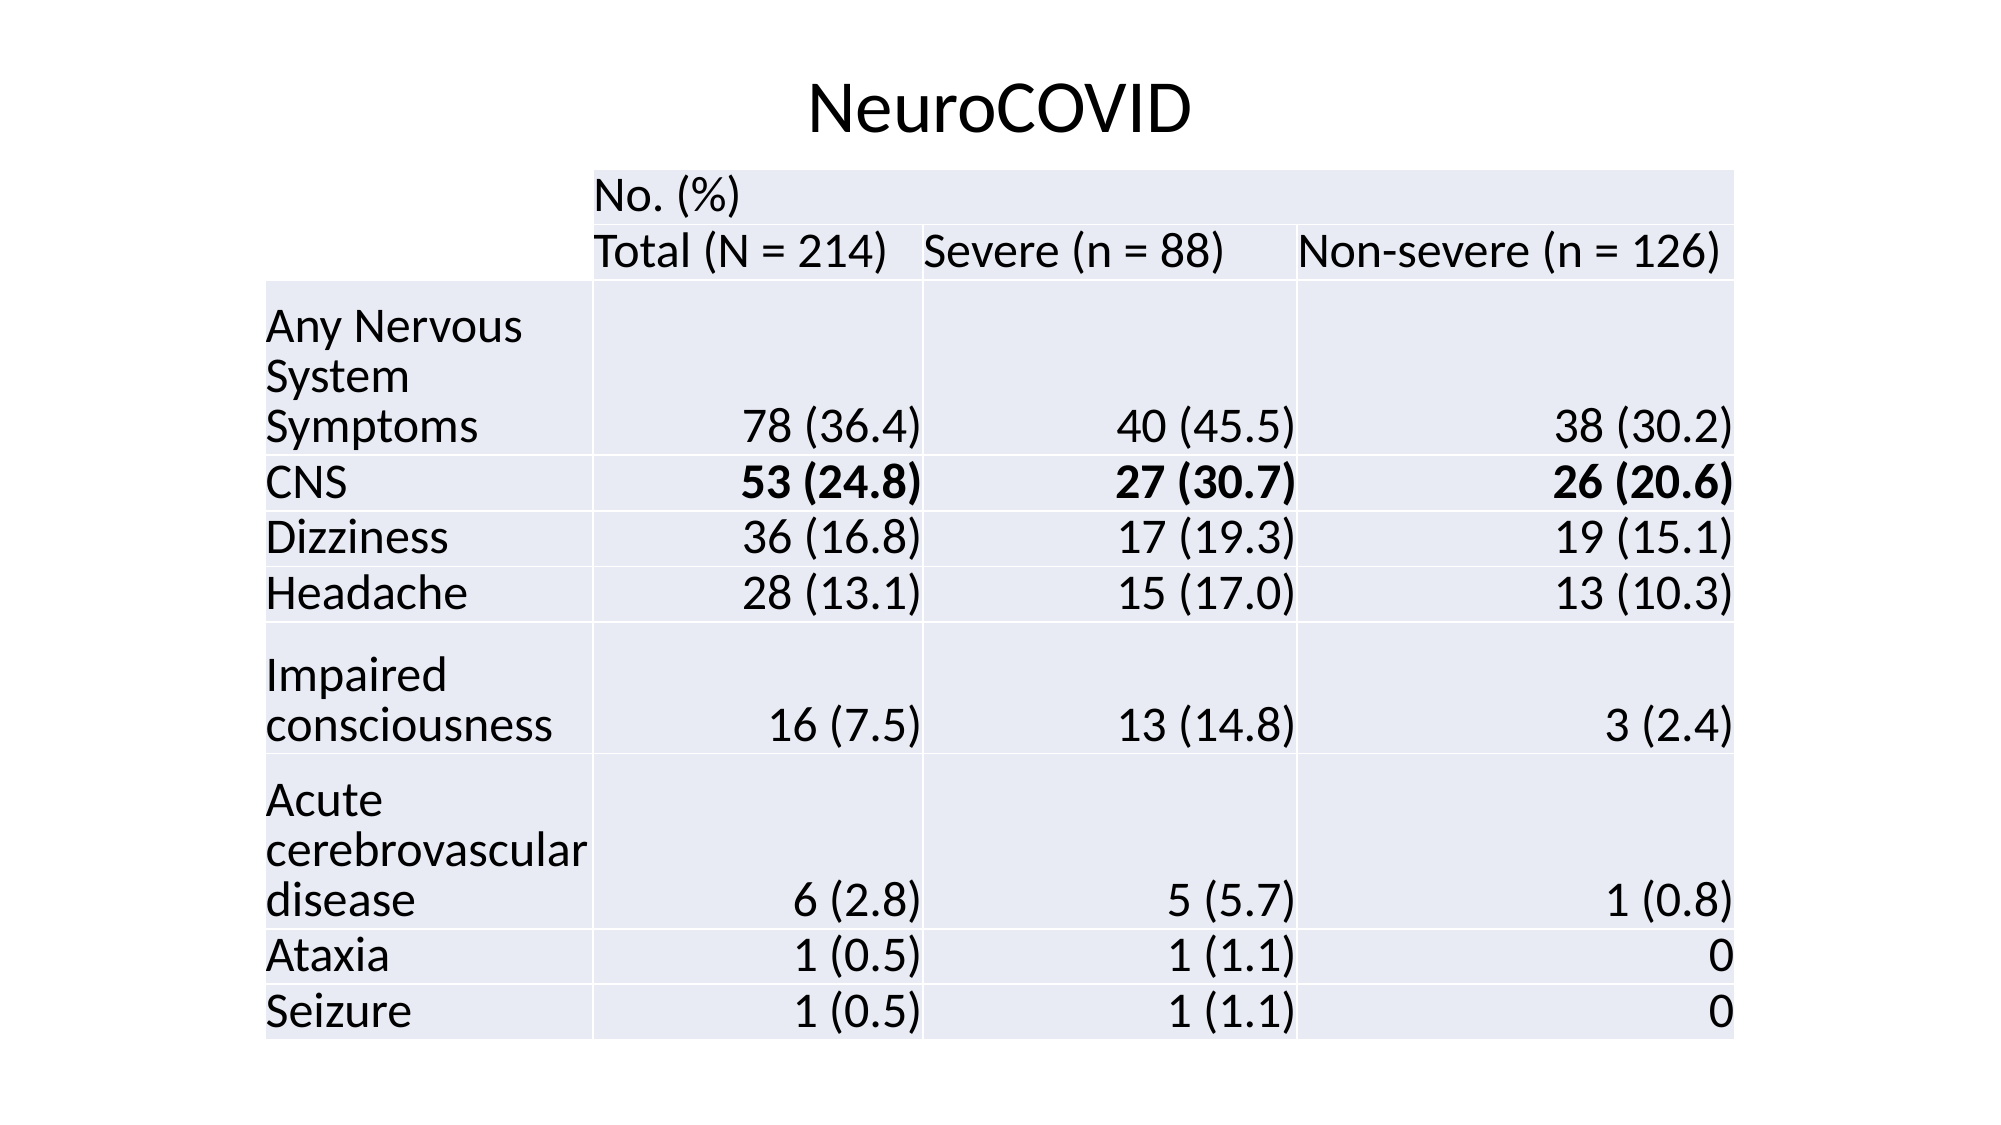

# NeuroCOVID
|  | No. (%) |  |  |
| --- | --- | --- | --- |
|  | Total (N = 214) | Severe (n = 88) | Non-severe (n = 126) |
| Any Nervous System Symptoms | 78 (36.4) | 40 (45.5) | 38 (30.2) |
| CNS | 53 (24.8) | 27 (30.7) | 26 (20.6) |
| Dizziness | 36 (16.8) | 17 (19.3) | 19 (15.1) |
| Headache | 28 (13.1) | 15 (17.0) | 13 (10.3) |
| Impaired consciousness | 16 (7.5) | 13 (14.8) | 3 (2.4) |
| Acute cerebrovascular disease | 6 (2.8) | 5 (5.7) | 1 (0.8) |
| Ataxia | 1 (0.5) | 1 (1.1) | 0 |
| Seizure | 1 (0.5) | 1 (1.1) | 0 |